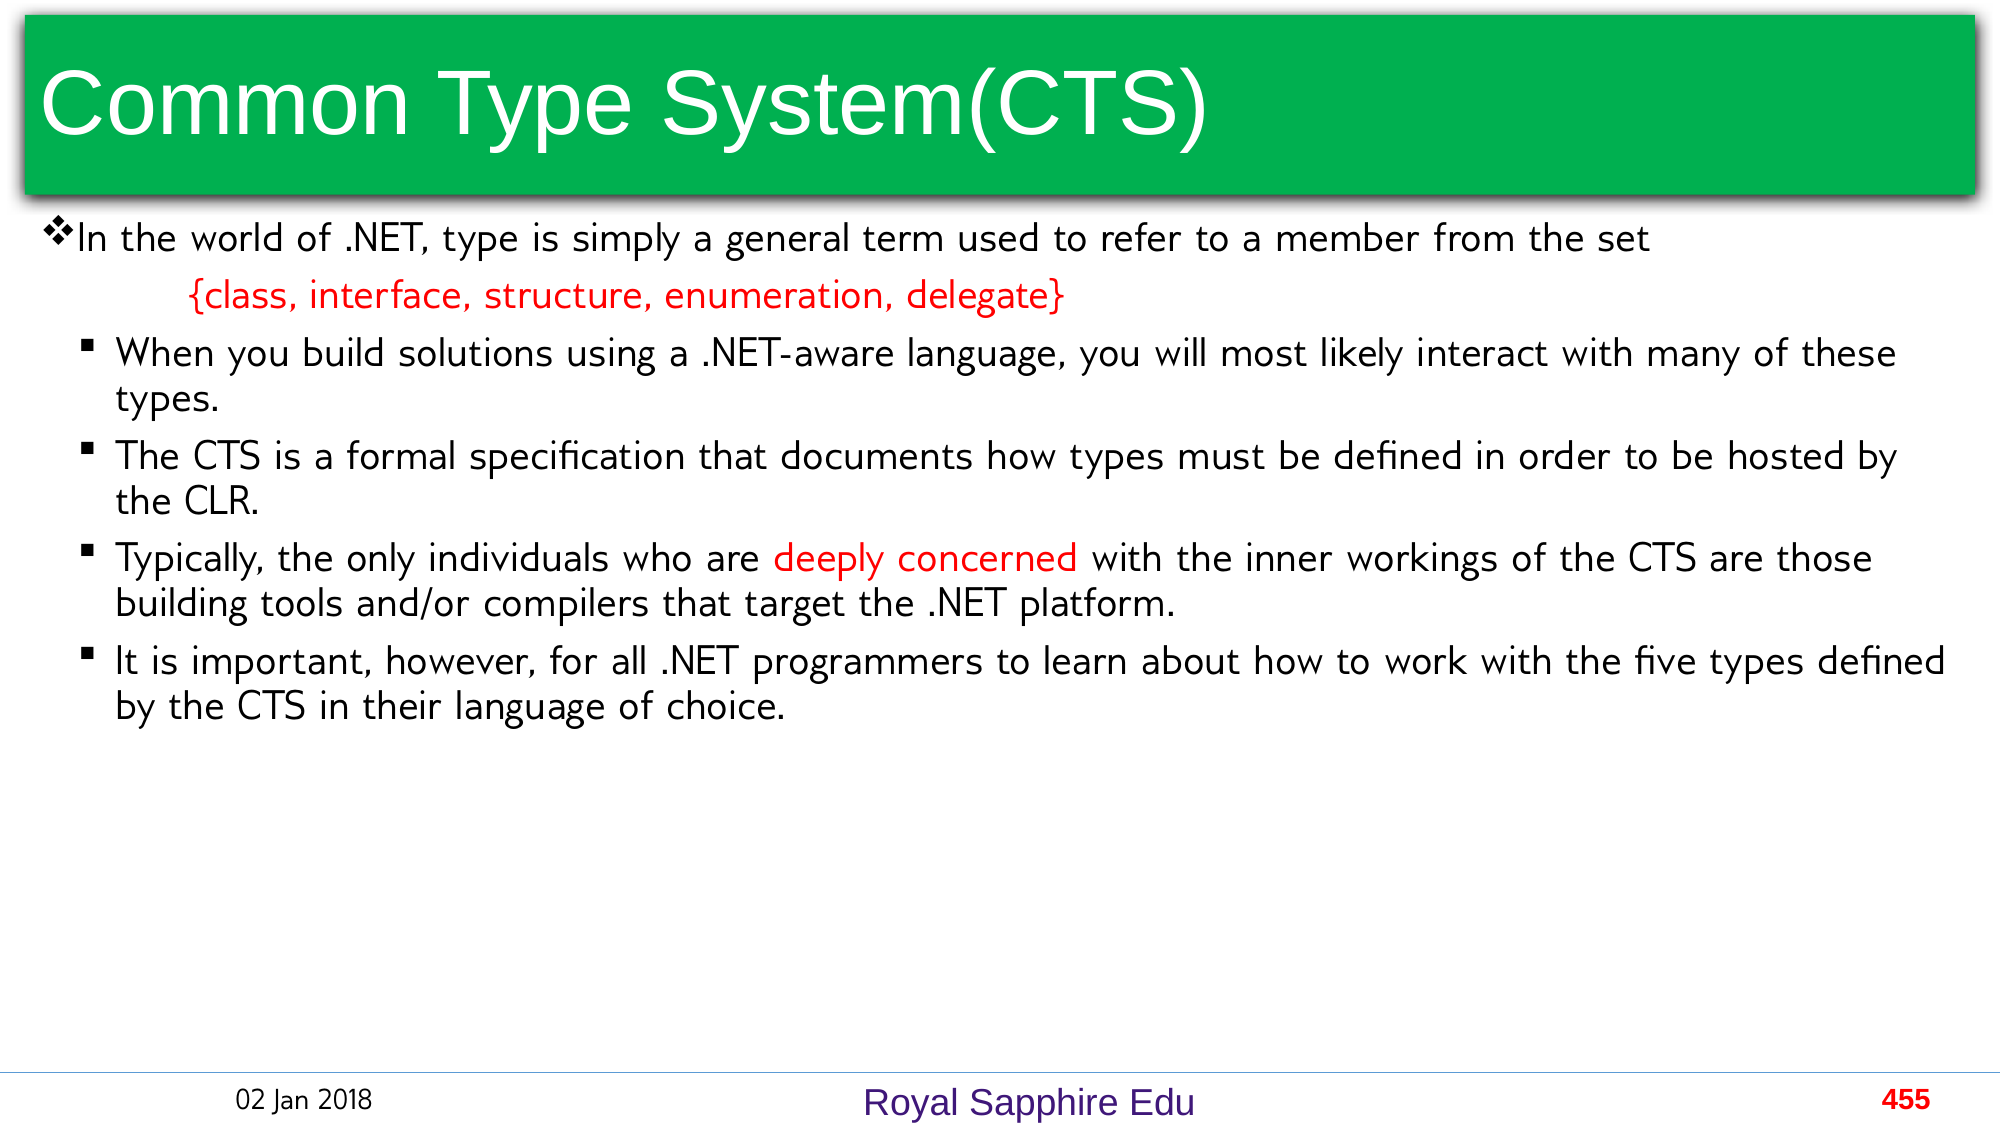

# Common Type System(CTS)
In the world of .NET, type is simply a general term used to refer to a member from the set
	{class, interface, structure, enumeration, delegate}
When you build solutions using a .NET-aware language, you will most likely interact with many of these types.
The CTS is a formal specification that documents how types must be defined in order to be hosted by the CLR.
Typically, the only individuals who are deeply concerned with the inner workings of the CTS are those building tools and/or compilers that target the .NET platform.
It is important, however, for all .NET programmers to learn about how to work with the five types defined by the CTS in their language of choice.
02 Jan 2018
455